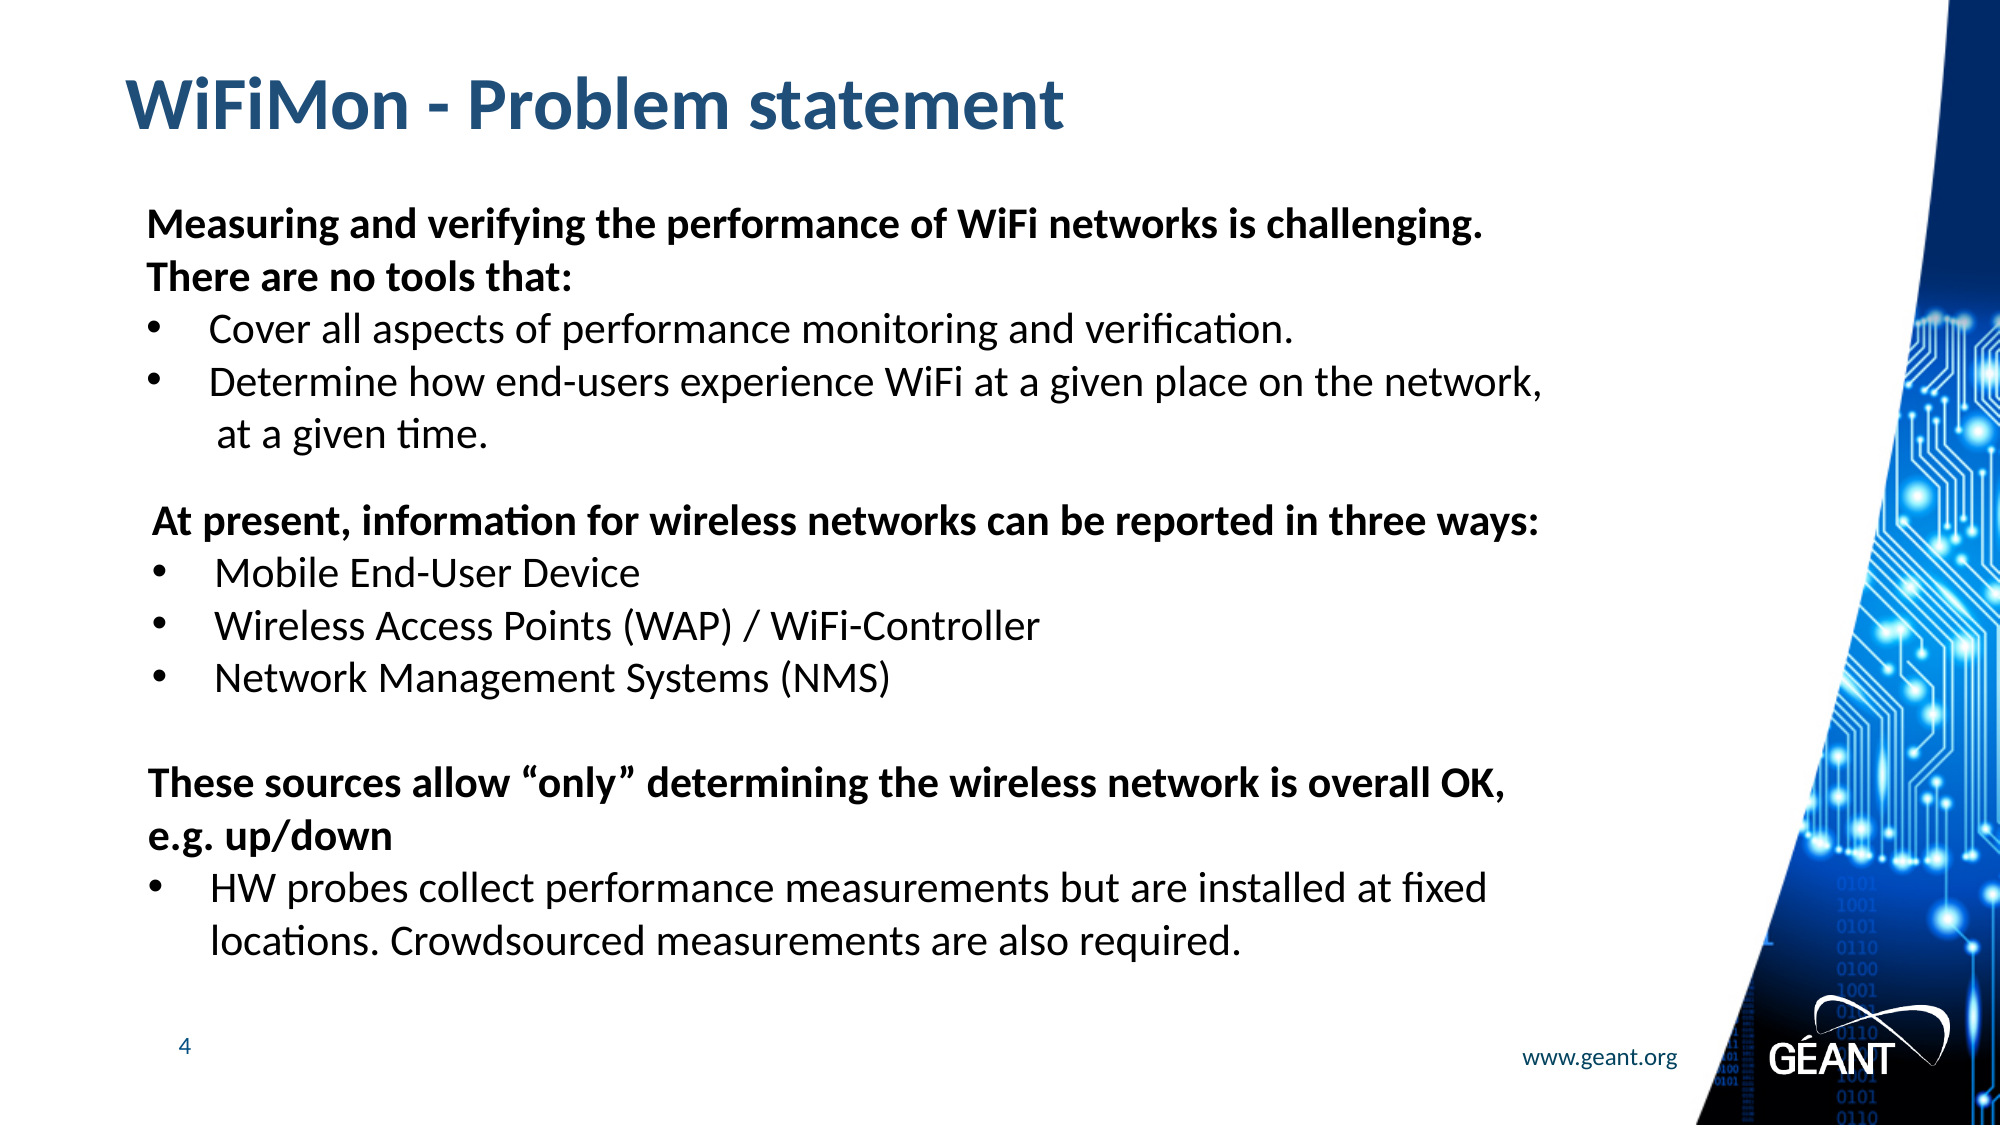

# WiFiMon - Problem statement
Measuring and verifying the performance of WiFi networks is challenging.
There are no tools that:
Cover all aspects of performance monitoring and verification.
Determine how end-users experience WiFi at a given place on the network,
       at a given time.
At present, information for wireless networks can be reported in three ways:
Mobile End-User Device
Wireless Access Points (WAP) / WiFi-Controller
Network Management Systems (NMS)
These sources allow “only” determining the wireless network is overall OK,
e.g. up/down
HW probes collect performance measurements but are installed at fixed locations. Crowdsourced measurements are also required.